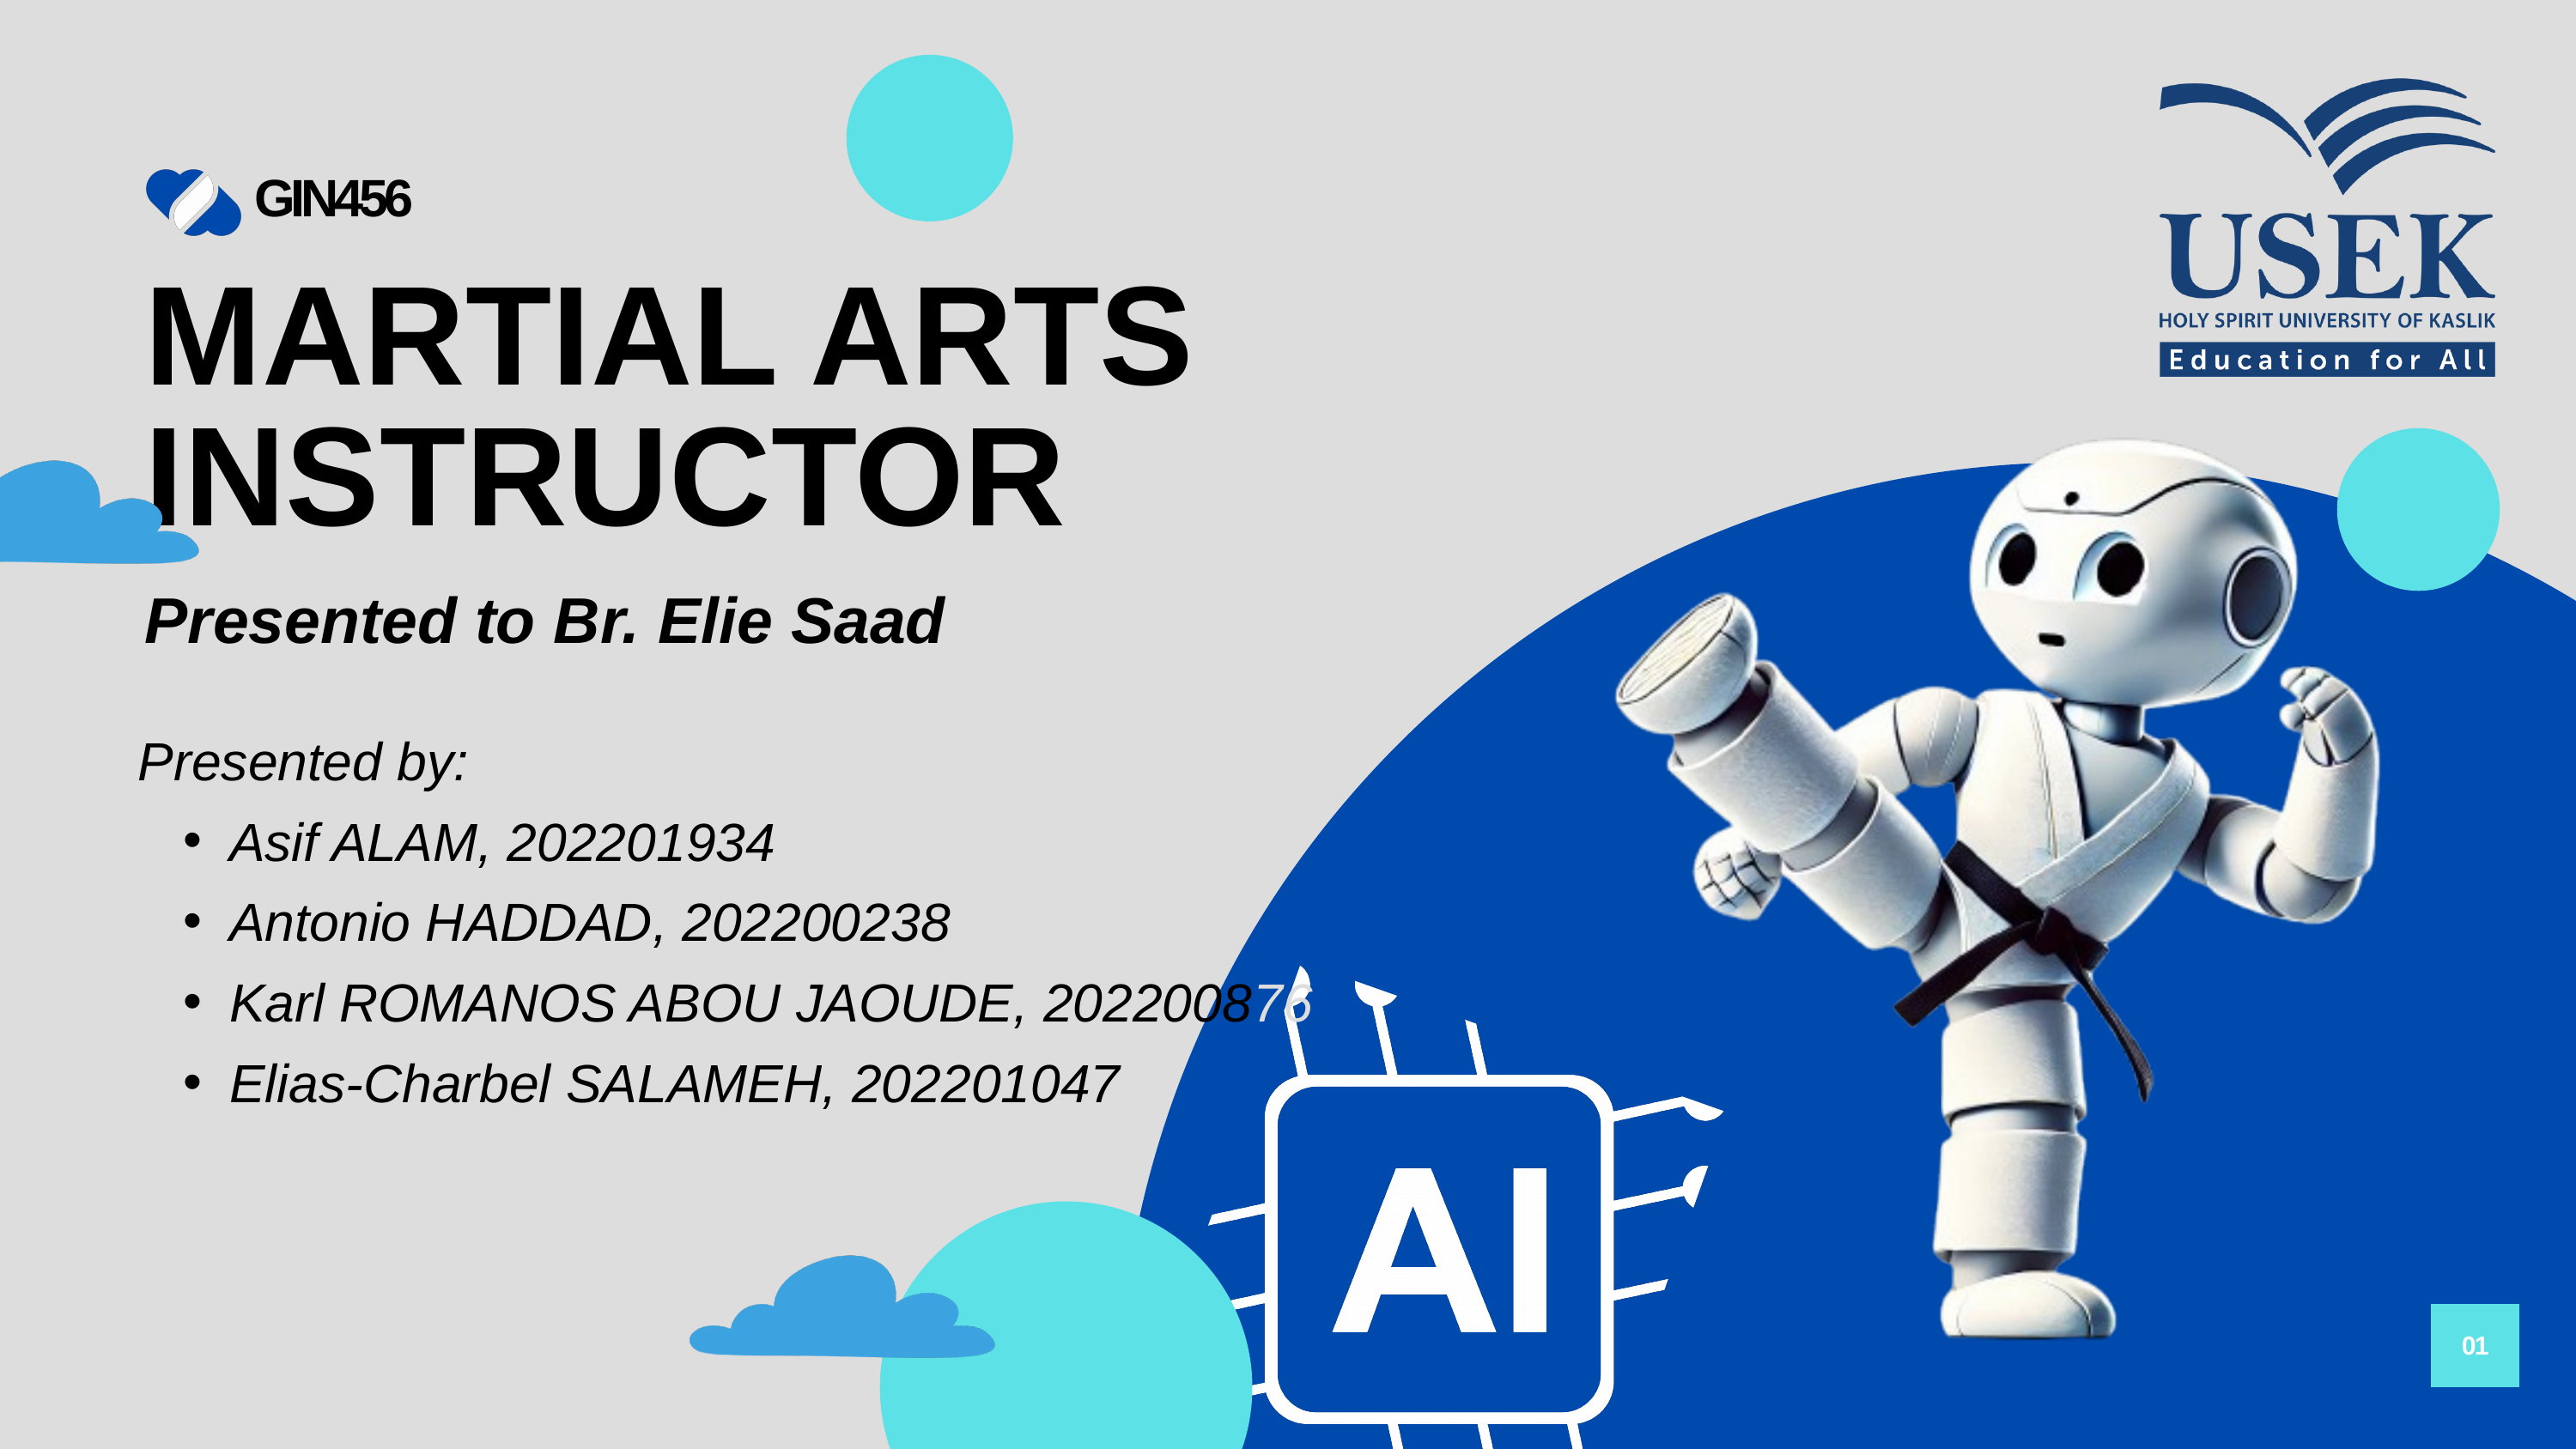

GIN456
MARTIAL ARTS INSTRUCTOR

Presented to Br. Elie Saad
Presented by:
Asif ALAM, 202201934
Antonio HADDAD, 202200238
Karl ROMANOS ABOU JAOUDE, 202200876
Elias-Charbel SALAMEH, 202201047

01